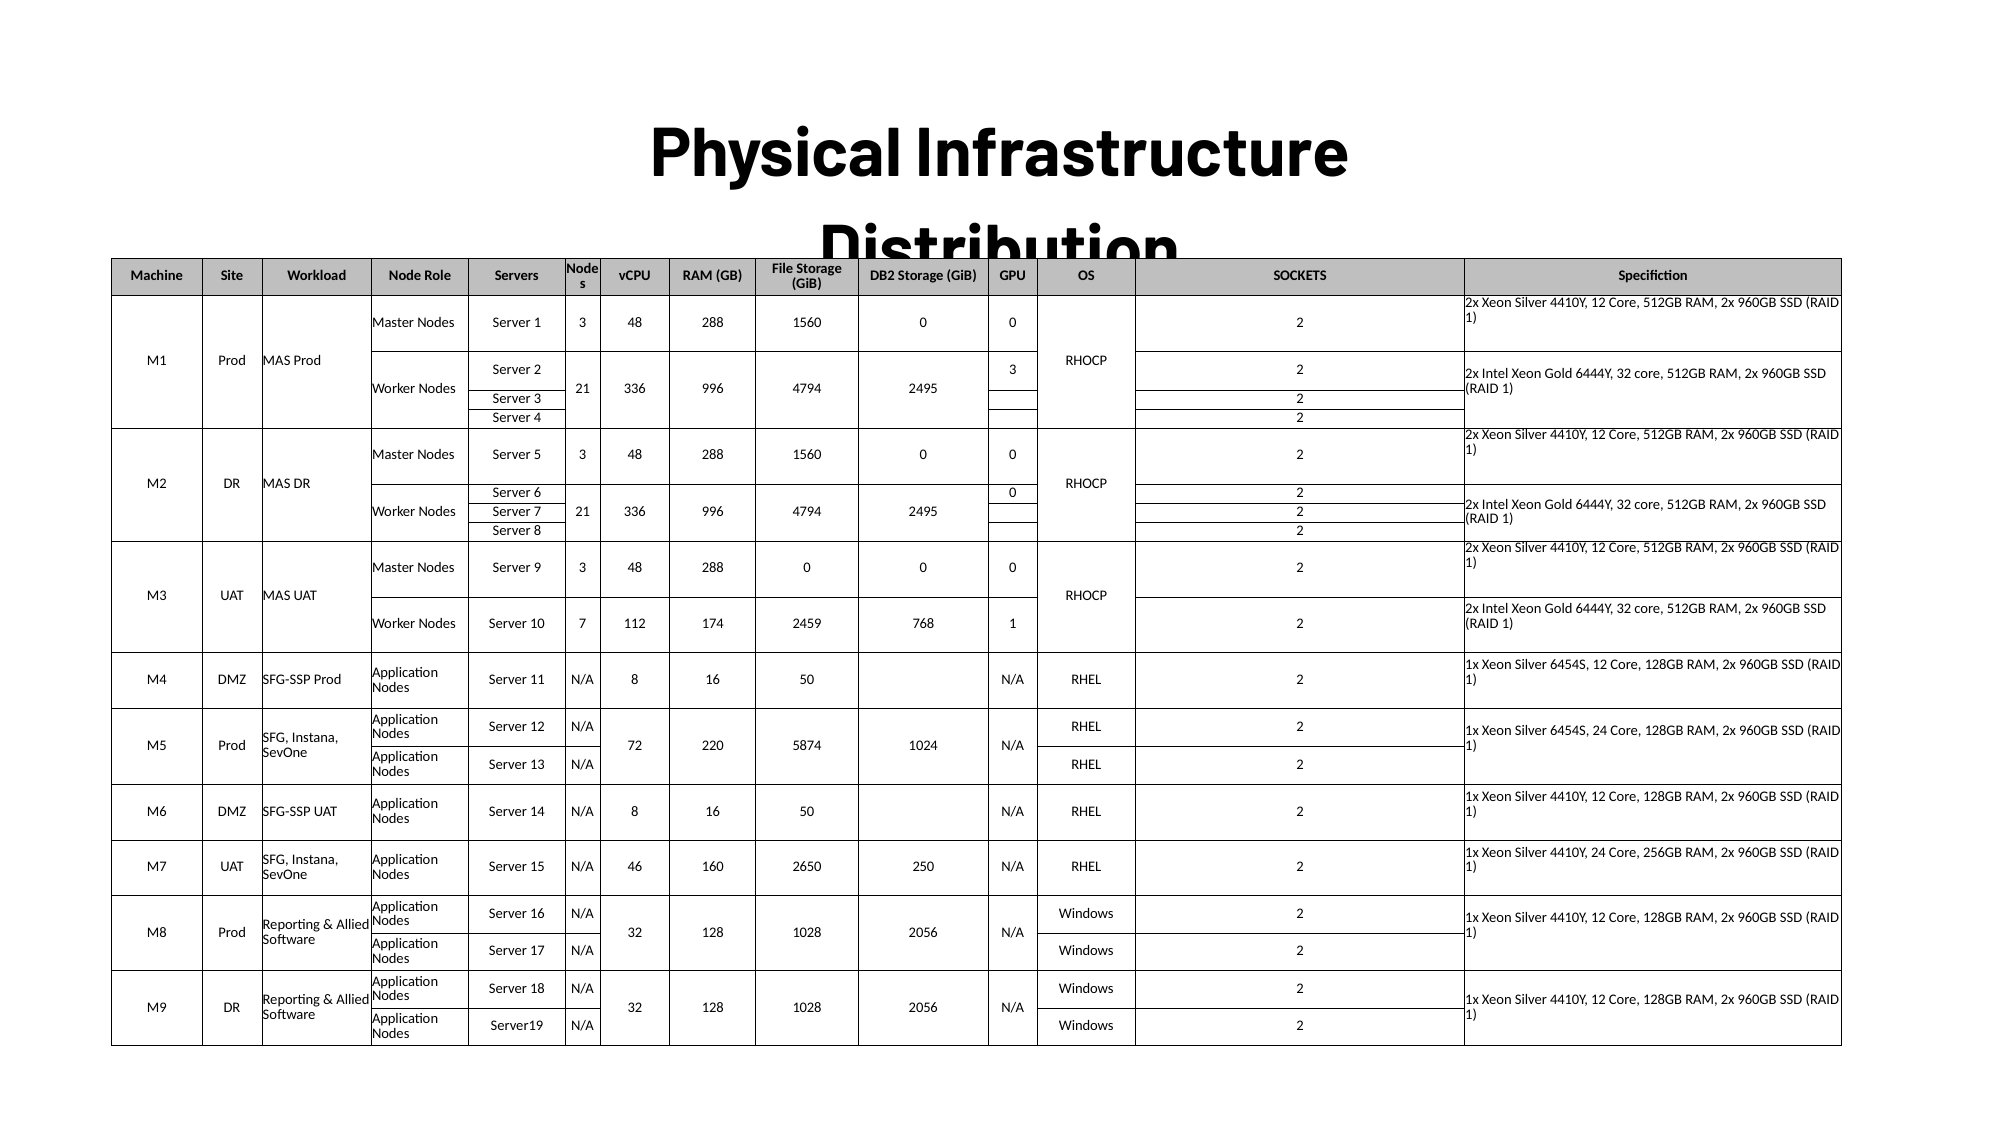

Physical Infrastructure Distribution
| Machine | Site | Workload | Node Role | Servers | Nodes | vCPU | RAM (GB) | File Storage (GiB) | DB2 Storage (GiB) | GPU | OS | SOCKETS | Specifiction |
| --- | --- | --- | --- | --- | --- | --- | --- | --- | --- | --- | --- | --- | --- |
| M1 | Prod | MAS Prod | Master Nodes | Server 1 | 3 | 48 | 288 | 1560 | 0 | 0 | RHOCP | 2 | 2x Xeon Silver 4410Y, 12 Core, 512GB RAM, 2x 960GB SSD (RAID 1) |
|  |  |  | Worker Nodes | Server 2 | 21 | 336 | 996 | 4794 | 2495 | 3 |  | 2 | 2x Intel Xeon Gold 6444Y, 32 core, 512GB RAM, 2x 960GB SSD (RAID 1) |
|  |  |  |  | Server 3 |  |  |  |  |  |  |  | 2 |  |
|  |  |  |  | Server 4 |  |  |  |  |  |  |  | 2 |  |
| M2 | DR | MAS DR | Master Nodes | Server 5 | 3 | 48 | 288 | 1560 | 0 | 0 | RHOCP | 2 | 2x Xeon Silver 4410Y, 12 Core, 512GB RAM, 2x 960GB SSD (RAID 1) |
|  |  |  | Worker Nodes | Server 6 | 21 | 336 | 996 | 4794 | 2495 | 0 |  | 2 | 2x Intel Xeon Gold 6444Y, 32 core, 512GB RAM, 2x 960GB SSD (RAID 1) |
|  |  |  |  | Server 7 |  |  |  |  |  |  |  | 2 |  |
|  |  |  |  | Server 8 |  |  |  |  |  |  |  | 2 |  |
| M3 | UAT | MAS UAT | Master Nodes | Server 9 | 3 | 48 | 288 | 0 | 0 | 0 | RHOCP | 2 | 2x Xeon Silver 4410Y, 12 Core, 512GB RAM, 2x 960GB SSD (RAID 1) |
|  |  |  | Worker Nodes | Server 10 | 7 | 112 | 174 | 2459 | 768 | 1 |  | 2 | 2x Intel Xeon Gold 6444Y, 32 core, 512GB RAM, 2x 960GB SSD (RAID 1) |
| M4 | DMZ | SFG-SSP Prod | Application Nodes | Server 11 | N/A | 8 | 16 | 50 |  | N/A | RHEL | 2 | 1x Xeon Silver 6454S, 12 Core, 128GB RAM, 2x 960GB SSD (RAID 1) |
| M5 | Prod | SFG, Instana, SevOne | Application Nodes | Server 12 | N/A | 72 | 220 | 5874 | 1024 | N/A | RHEL | 2 | 1x Xeon Silver 6454S, 24 Core, 128GB RAM, 2x 960GB SSD (RAID 1) |
|  |  |  | Application Nodes | Server 13 | N/A |  |  |  |  |  | RHEL | 2 |  |
| M6 | DMZ | SFG-SSP UAT | Application Nodes | Server 14 | N/A | 8 | 16 | 50 |  | N/A | RHEL | 2 | 1x Xeon Silver 4410Y, 12 Core, 128GB RAM, 2x 960GB SSD (RAID 1) |
| M7 | UAT | SFG, Instana, SevOne | Application Nodes | Server 15 | N/A | 46 | 160 | 2650 | 250 | N/A | RHEL | 2 | 1x Xeon Silver 4410Y, 24 Core, 256GB RAM, 2x 960GB SSD (RAID 1) |
| M8 | Prod | Reporting & Allied Software | Application Nodes | Server 16 | N/A | 32 | 128 | 1028 | 2056 | N/A | Windows | 2 | 1x Xeon Silver 4410Y, 12 Core, 128GB RAM, 2x 960GB SSD (RAID 1) |
|  |  |  | Application Nodes | Server 17 | N/A |  |  |  |  |  | Windows | 2 |  |
| M9 | DR | Reporting & Allied Software | Application Nodes | Server 18 | N/A | 32 | 128 | 1028 | 2056 | N/A | Windows | 2 | 1x Xeon Silver 4410Y, 12 Core, 128GB RAM, 2x 960GB SSD (RAID 1) |
|  |  |  | Application Nodes | Server19 | N/A |  |  |  |  |  | Windows | 2 |  |